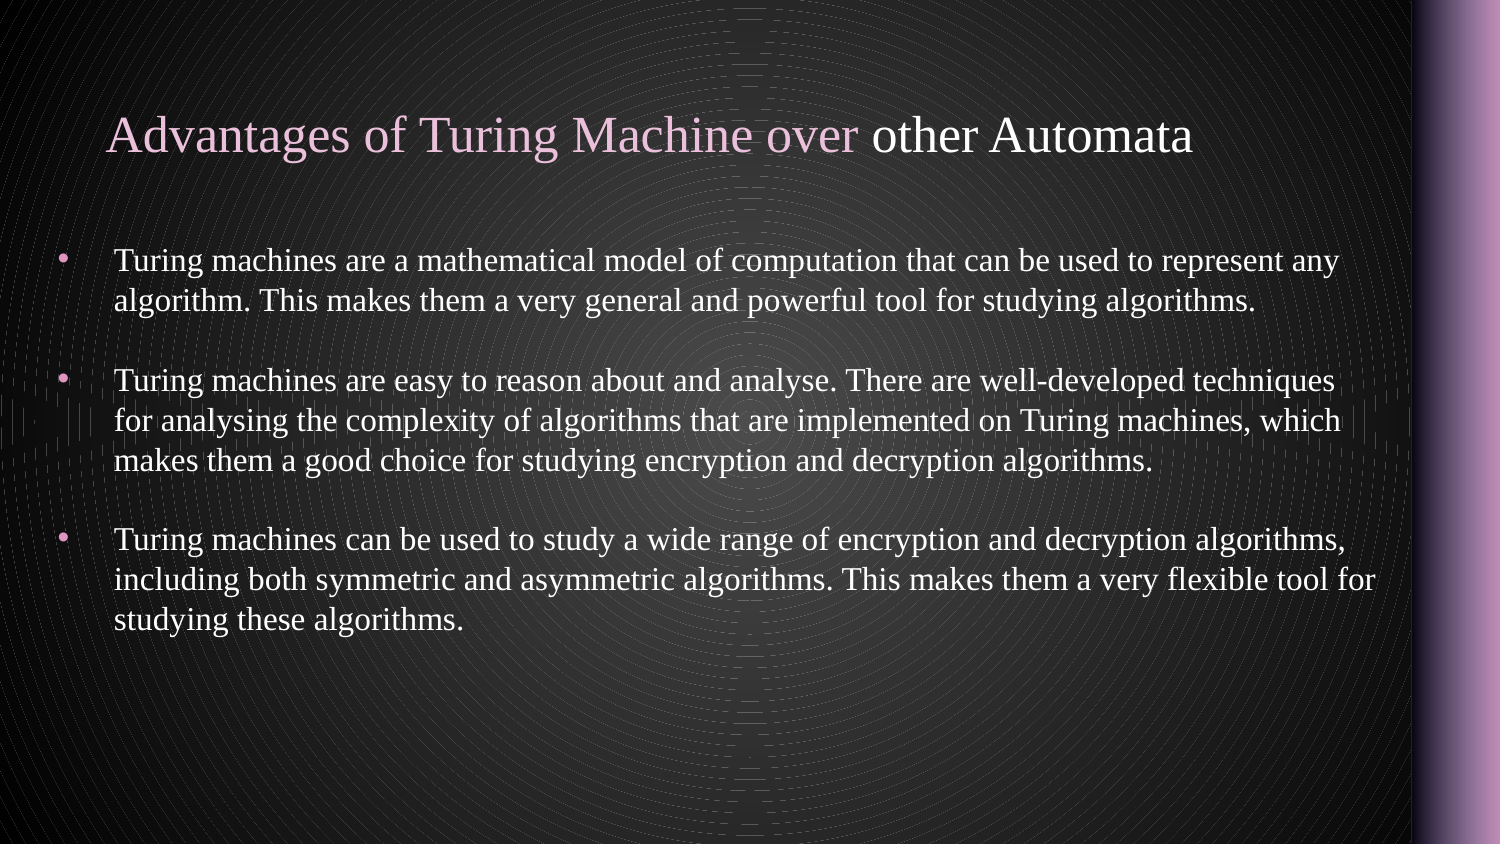

# Advantages of Turing Machine over other Automata
Turing machines are a mathematical model of computation that can be used to represent any algorithm. This makes them a very general and powerful tool for studying algorithms.

Turing machines are easy to reason about and analyse. There are well-developed techniques for analysing the complexity of algorithms that are implemented on Turing machines, which makes them a good choice for studying encryption and decryption algorithms.

Turing machines can be used to study a wide range of encryption and decryption algorithms, including both symmetric and asymmetric algorithms. This makes them a very flexible tool for studying these algorithms.